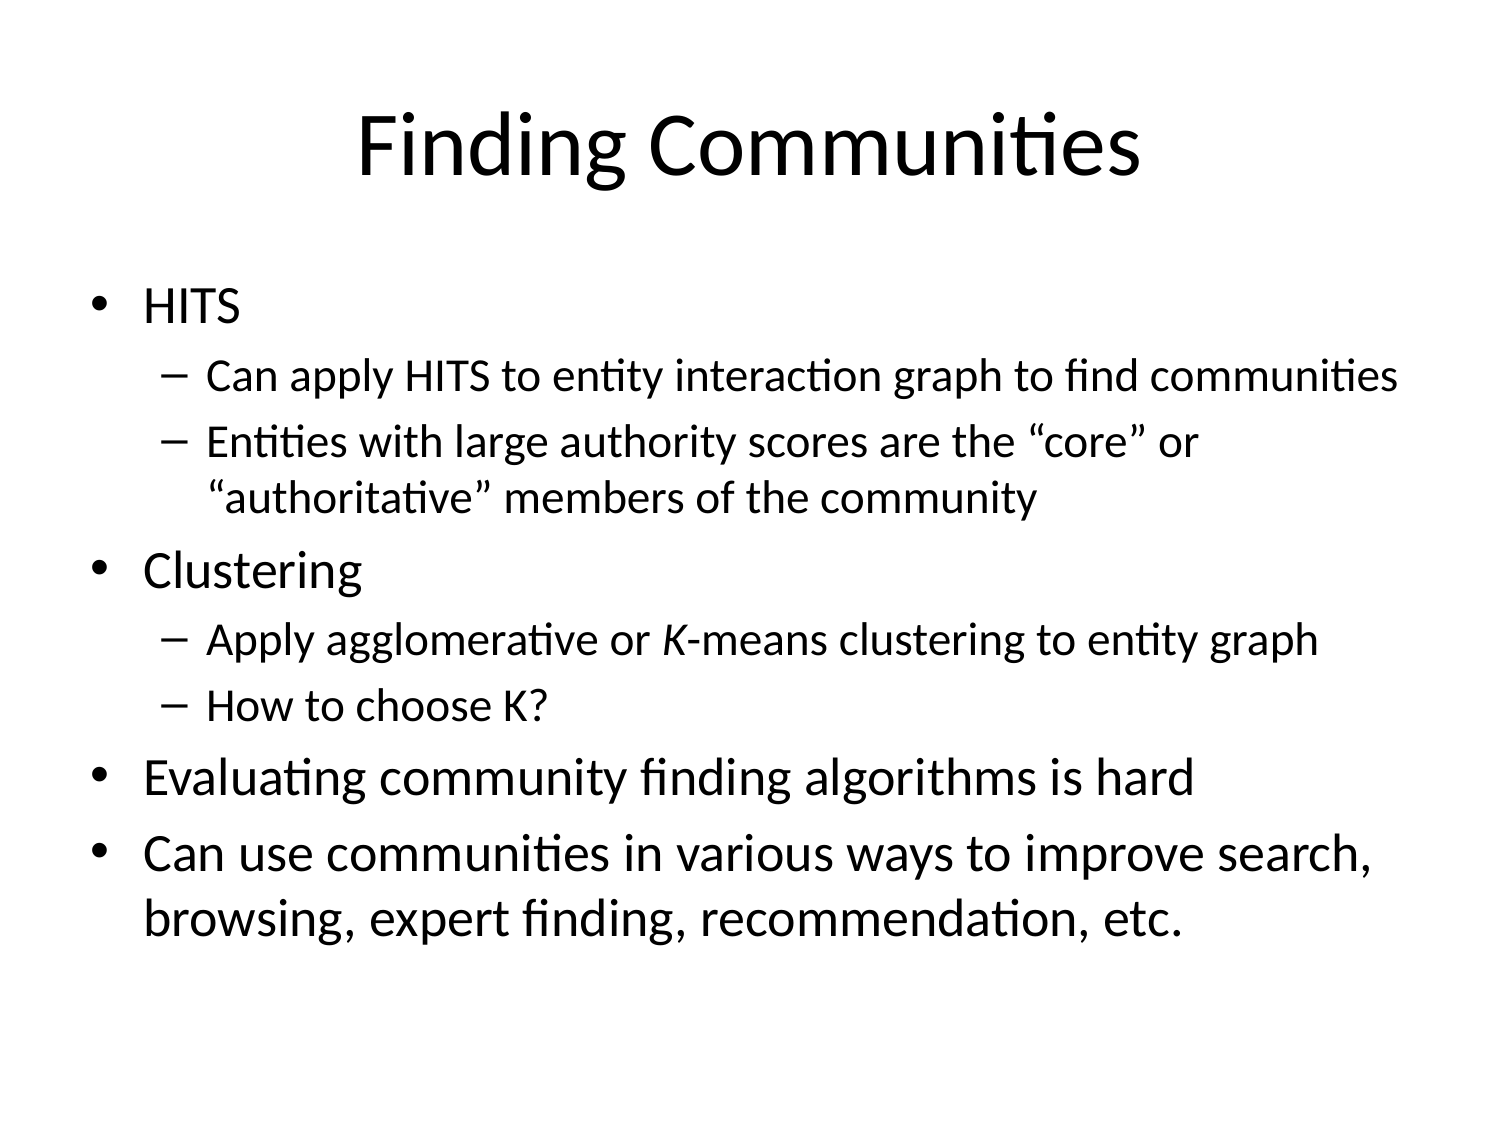

# Finding Communities
HITS
Can apply HITS to entity interaction graph to find communities
Entities with large authority scores are the “core” or “authoritative” members of the community
Clustering
Apply agglomerative or K-means clustering to entity graph
How to choose K?
Evaluating community finding algorithms is hard
Can use communities in various ways to improve search, browsing, expert finding, recommendation, etc.